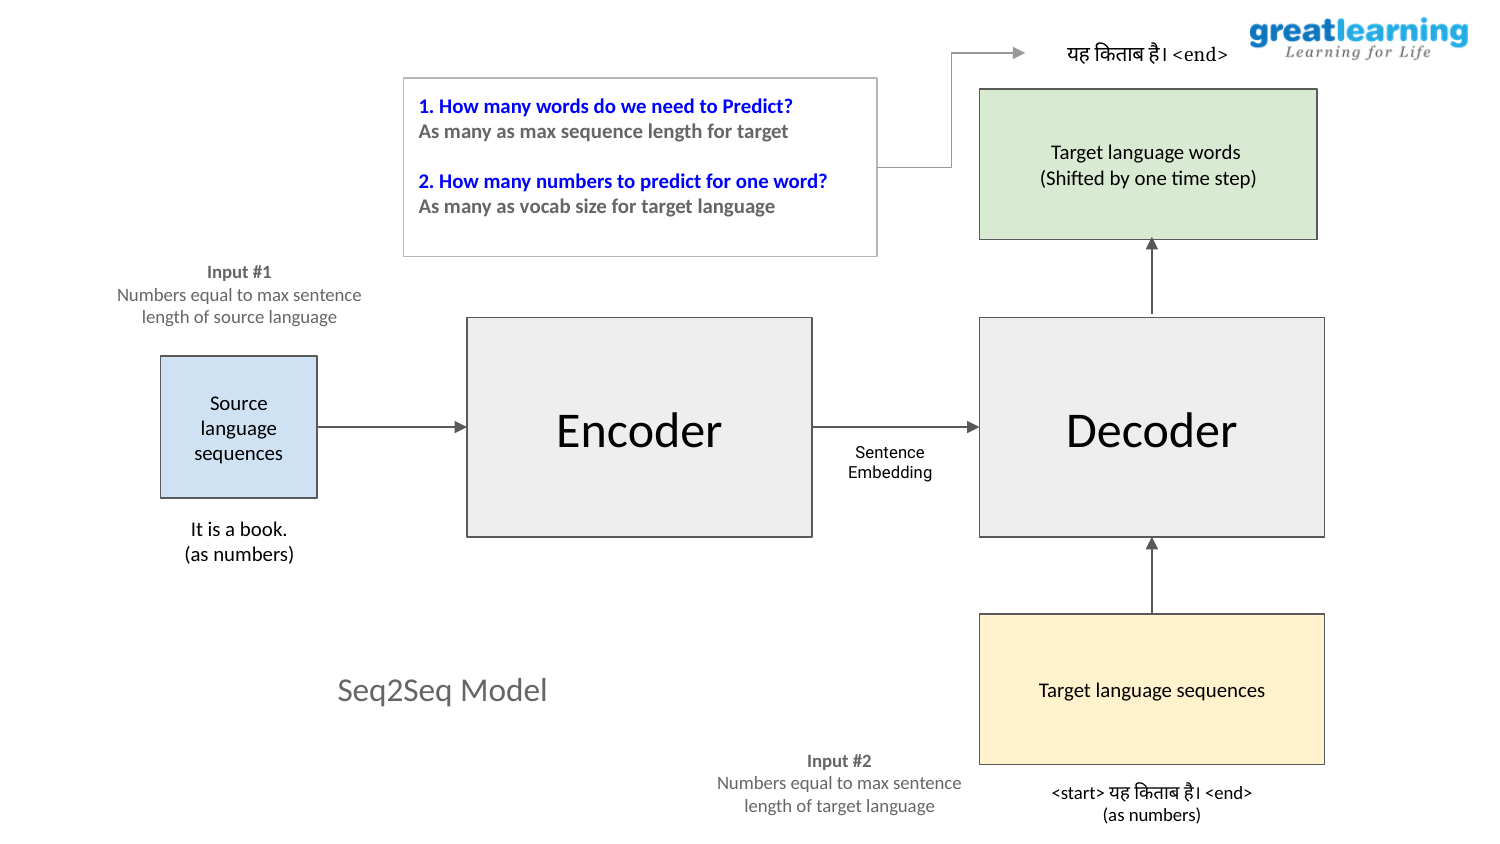

यह किताब है। <end>
1. How many words do we need to Predict?
As many as max sequence length for target

2. How many numbers to predict for one word?
As many as vocab size for target language

Target language words
(Shifted by one time step)
Input #1
Numbers equal to max sentence length of source language
Encoder
Decoder
Source language sequences
Sentence Embedding
It is a book.
(as numbers)
Target language sequences
Seq2Seq Model
Input #2
Numbers equal to max sentence length of target language
<start> यह किताब है। <end>
(as numbers)